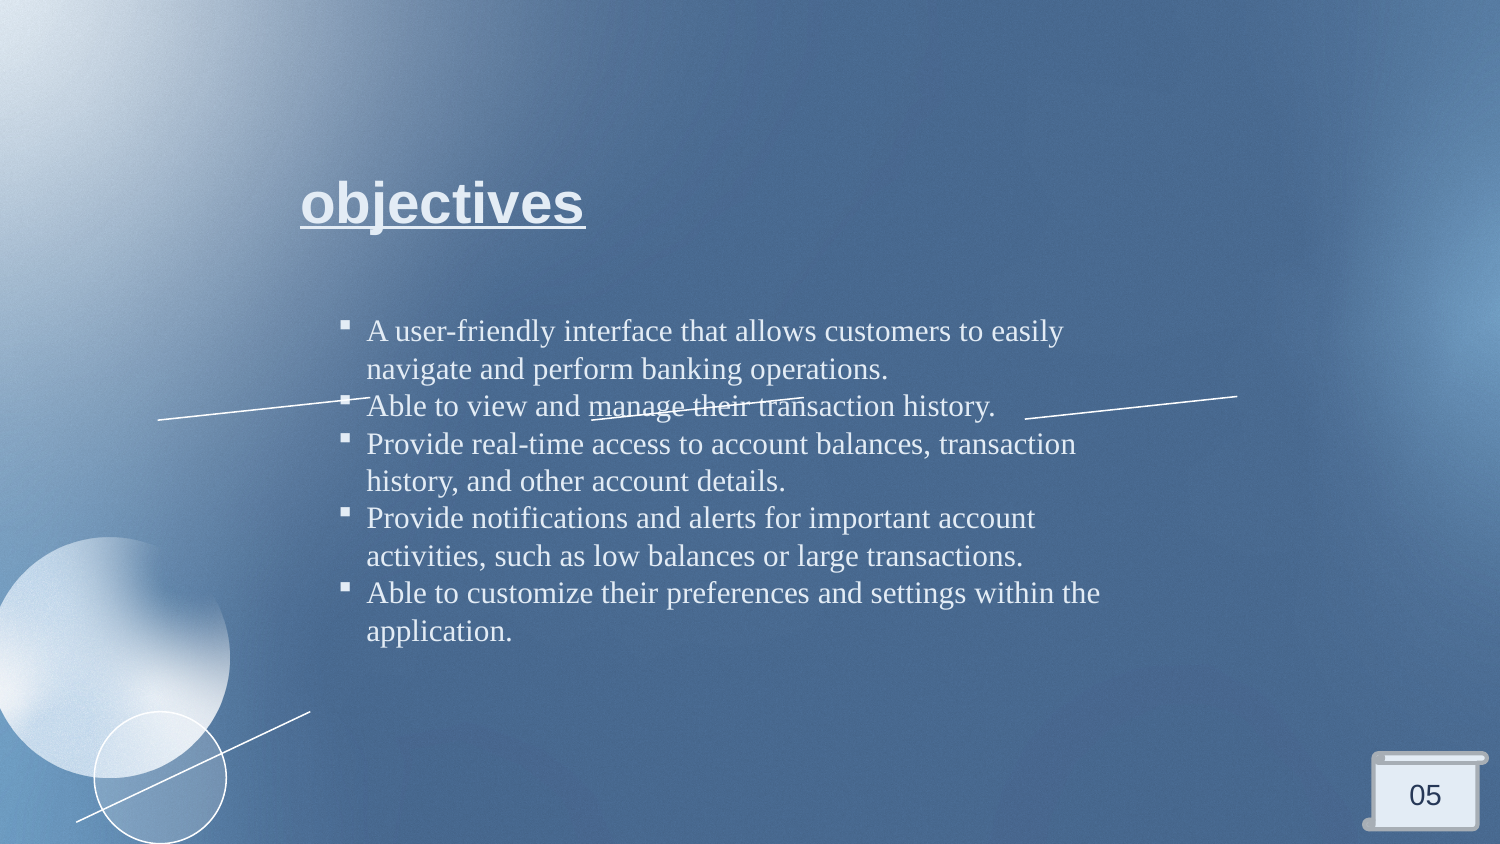

# objectives
A user-friendly interface that allows customers to easily navigate and perform banking operations.
Able to view and manage their transaction history.
Provide real-time access to account balances, transaction history, and other account details.
Provide notifications and alerts for important account activities, such as low balances or large transactions.
Able to customize their preferences and settings within the application.
05